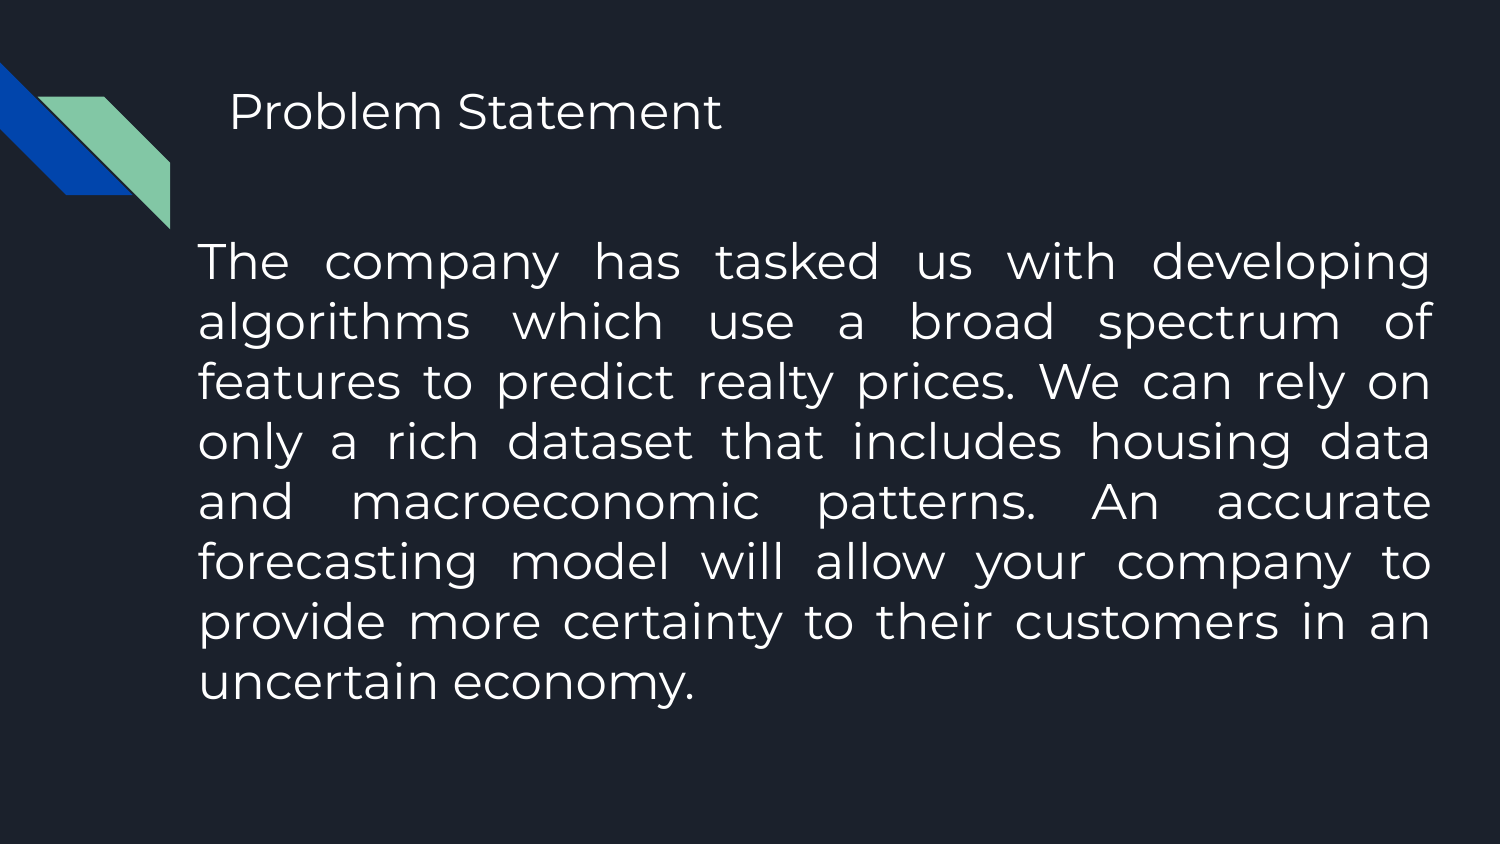

# Problem Statement
The company has tasked us with developing algorithms which use a broad spectrum of features to predict realty prices. We can rely on only a rich dataset that includes housing data and macroeconomic patterns. An accurate forecasting model will allow your company to provide more certainty to their customers in an uncertain economy.